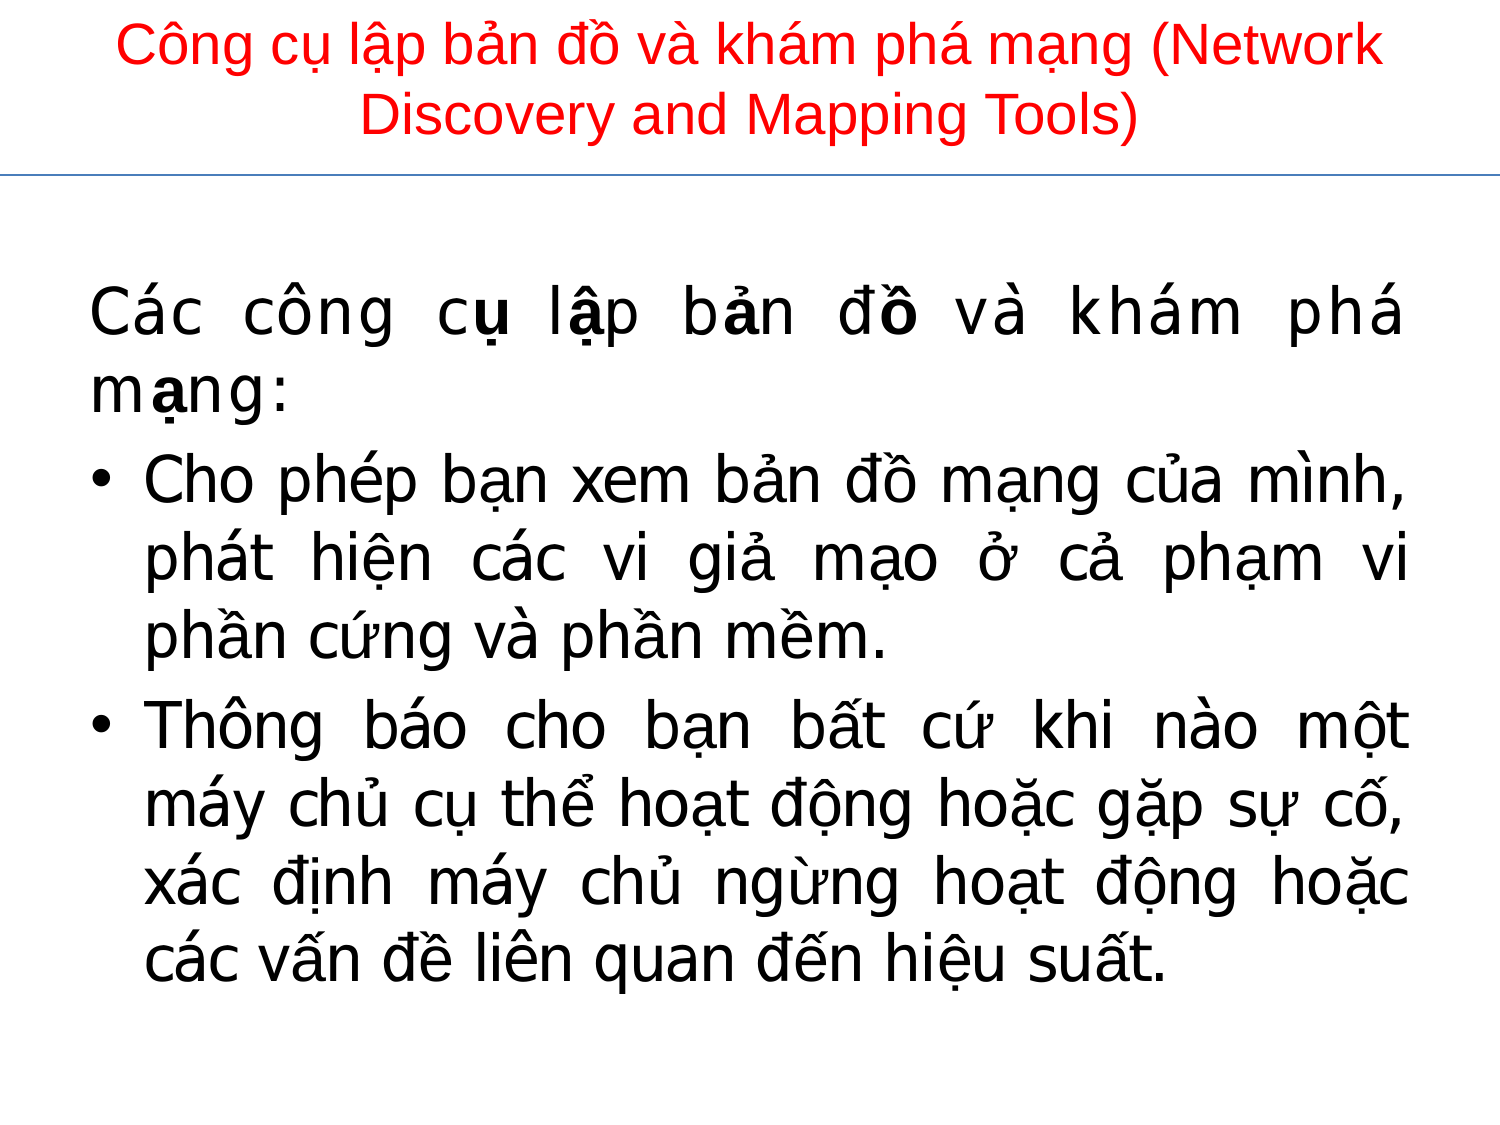

# Công cụ lập bản đồ và khám phá mạng (Network Discovery and Mapping Tools)
Các công cụ lập bản đồ và khám phá mạng:
Cho phép bạn xem bản đồ mạng của mình, phát hiện các vi giả mạo ở cả phạm vi phần cứng và phần mềm.
Thông báo cho bạn bất cứ khi nào một máy chủ cụ thể hoạt động hoặc gặp sự cố, xác định máy chủ ngừng hoạt động hoặc các vấn đề liên quan đến hiệu suất.